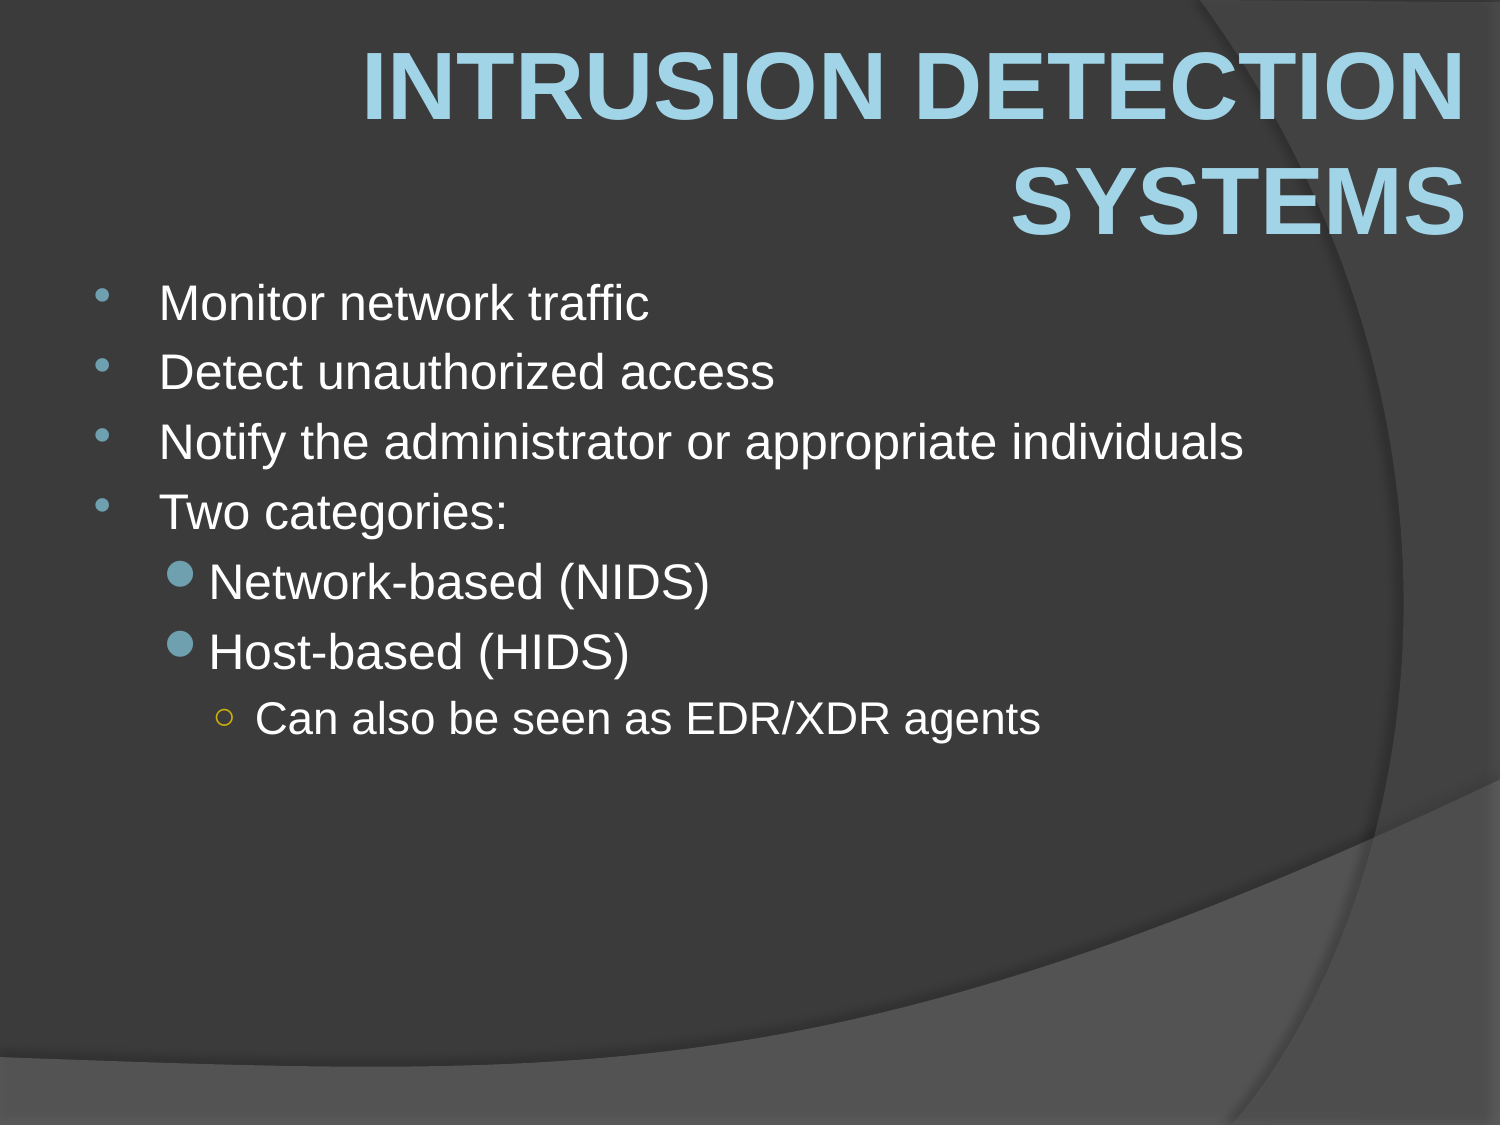

# Intrusion Detection Systems
Monitor network traffic
Detect unauthorized access
Notify the administrator or appropriate individuals
Two categories:
Network-based (NIDS)
Host-based (HIDS)
Can also be seen as EDR/XDR agents